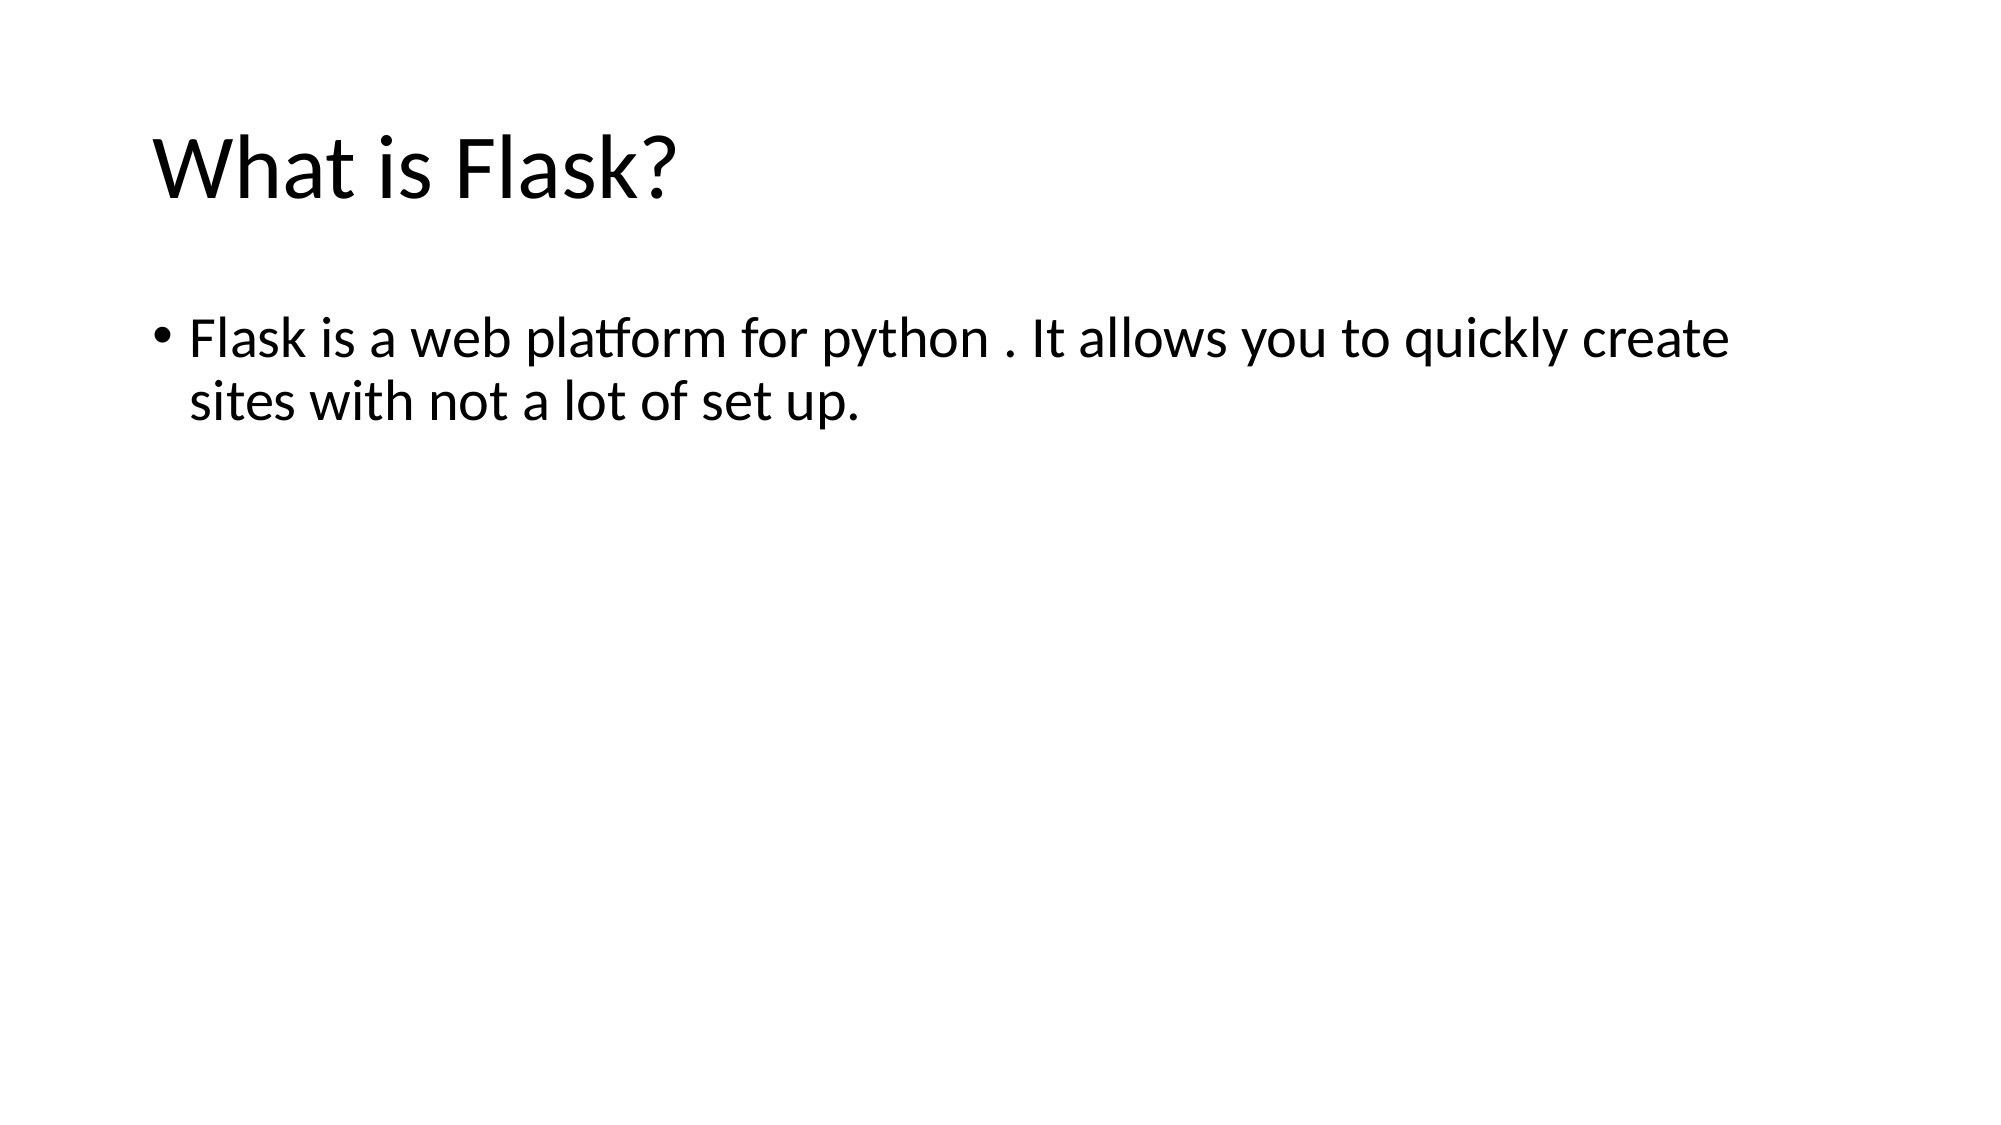

# What is Flask?
Flask is a web platform for python . It allows you to quickly create sites with not a lot of set up.